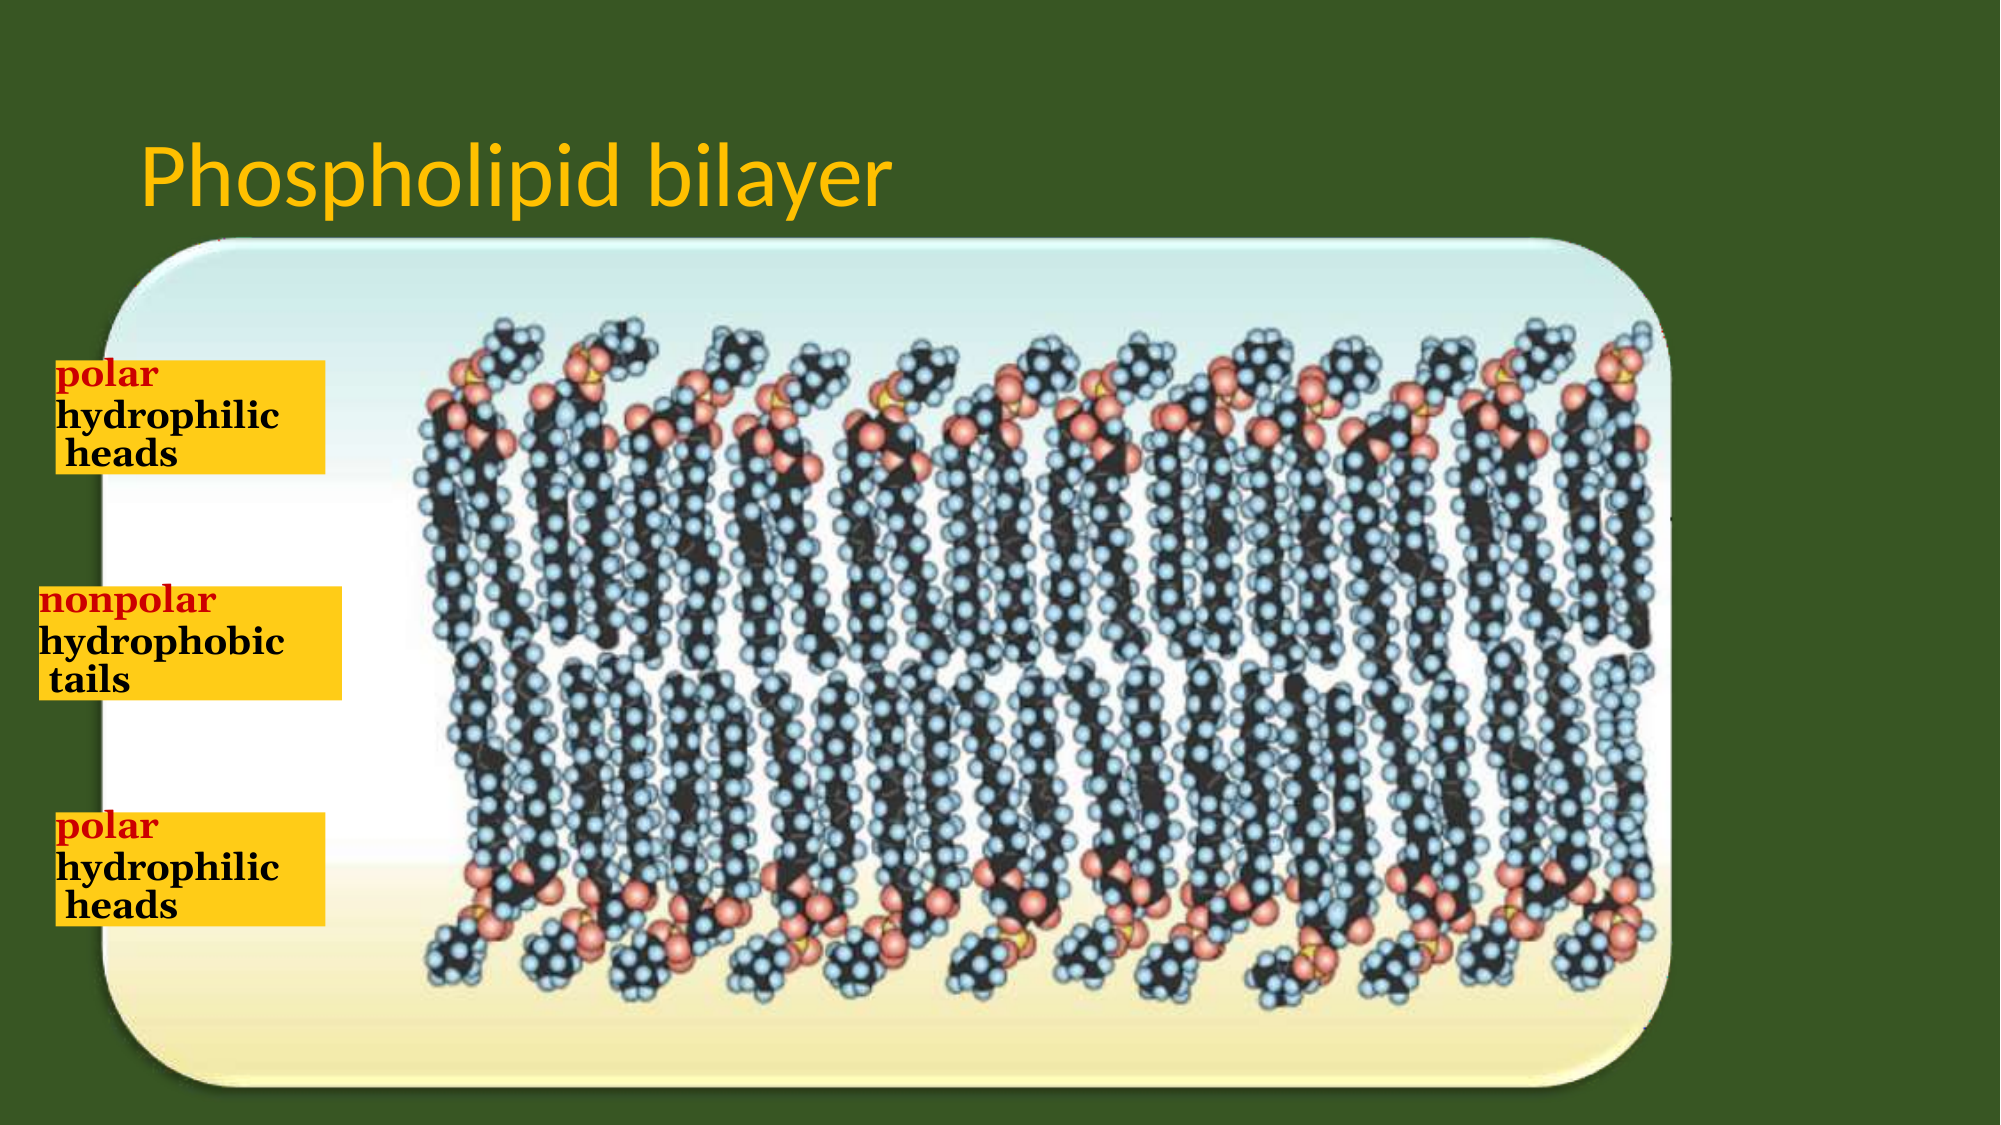

# Phospholipid bilayer

polar
hydrophilic  heads
nonpolar
hydrophobic  tails
polar
hydrophilic  heads